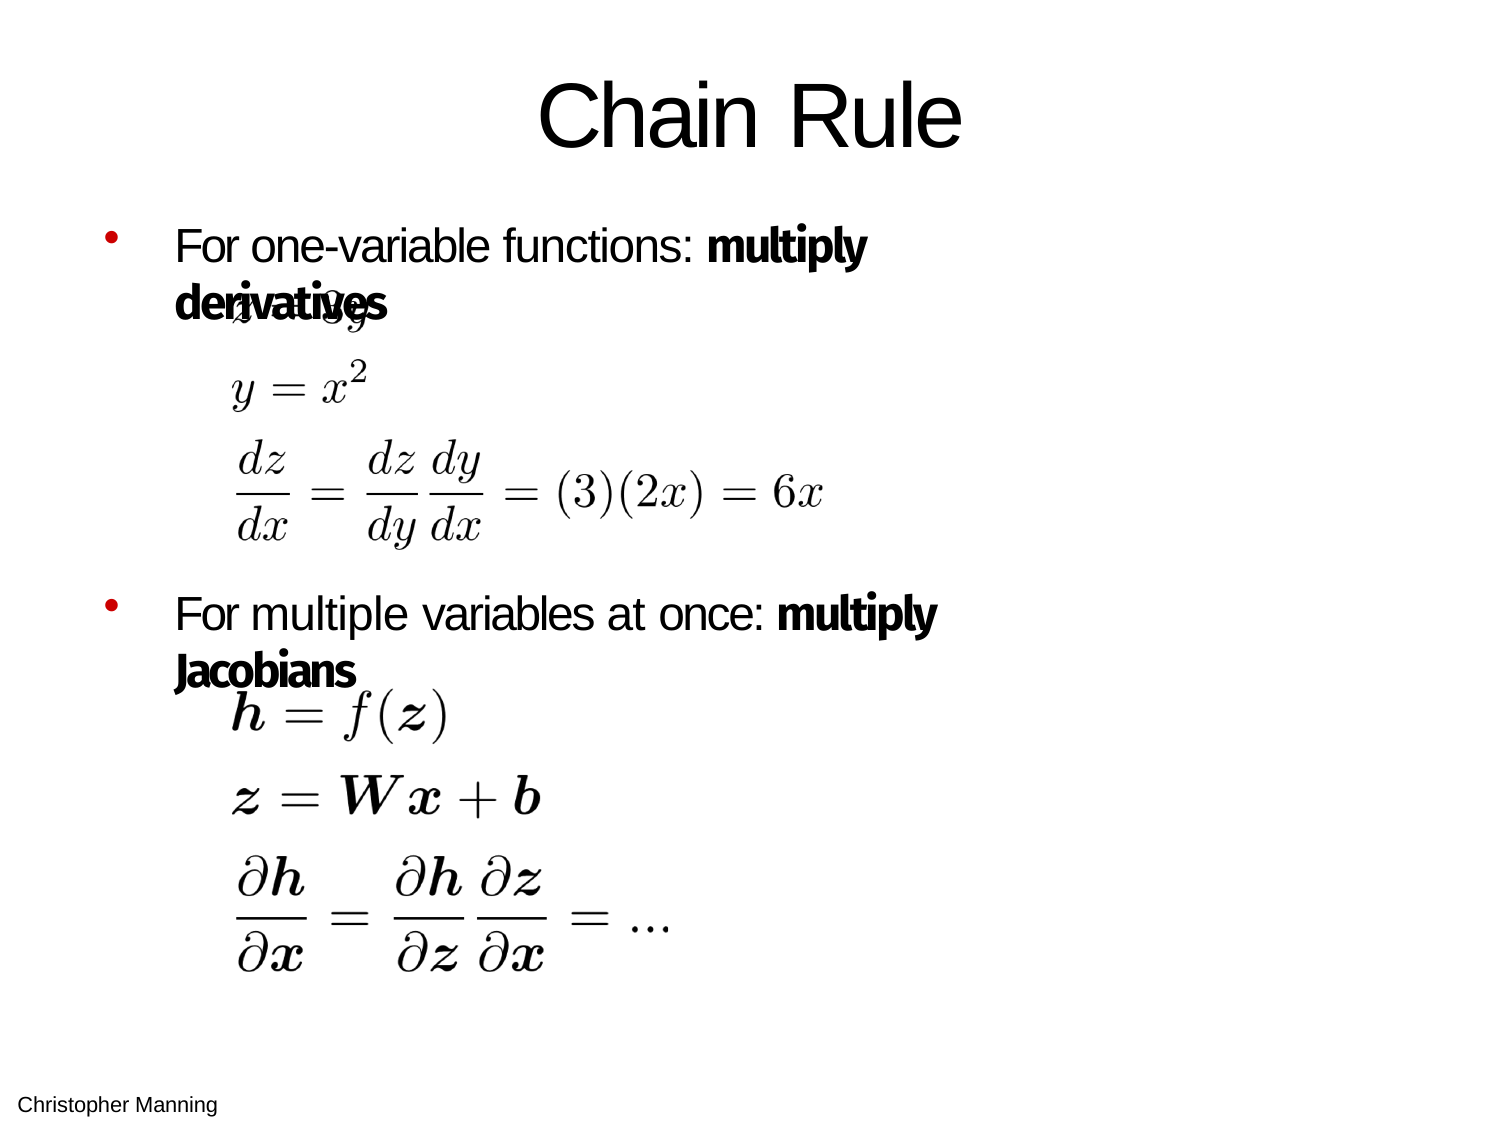

# Chain Rule
For one-variable functions: multiply derivatives

For multiple variables at once: multiply Jacobians

Christopher Manning
146